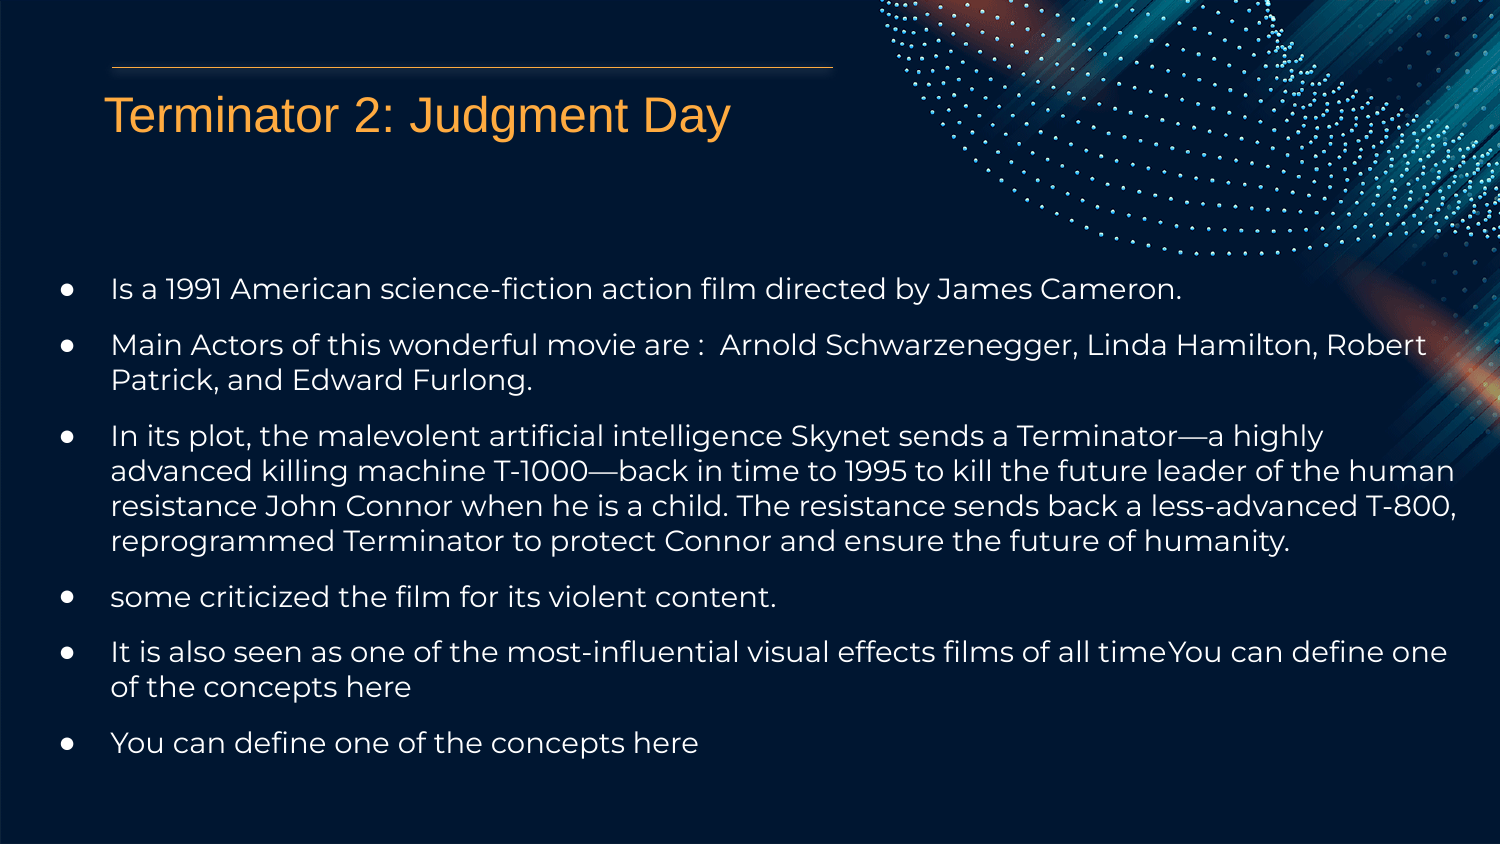

# Terminator 2: Judgment Day
Is a 1991 American science-fiction action film directed by James Cameron.
Main Actors of this wonderful movie are :  Arnold Schwarzenegger, Linda Hamilton, Robert Patrick, and Edward Furlong.
In its plot, the malevolent artificial intelligence Skynet sends a Terminator—a highly advanced killing machine T-1000—back in time to 1995 to kill the future leader of the human resistance John Connor when he is a child. The resistance sends back a less-advanced T-800, reprogrammed Terminator to protect Connor and ensure the future of humanity.
some criticized the film for its violent content.
It is also seen as one of the most-influential visual effects films of all timeYou can define one of the concepts here
You can define one of the concepts here